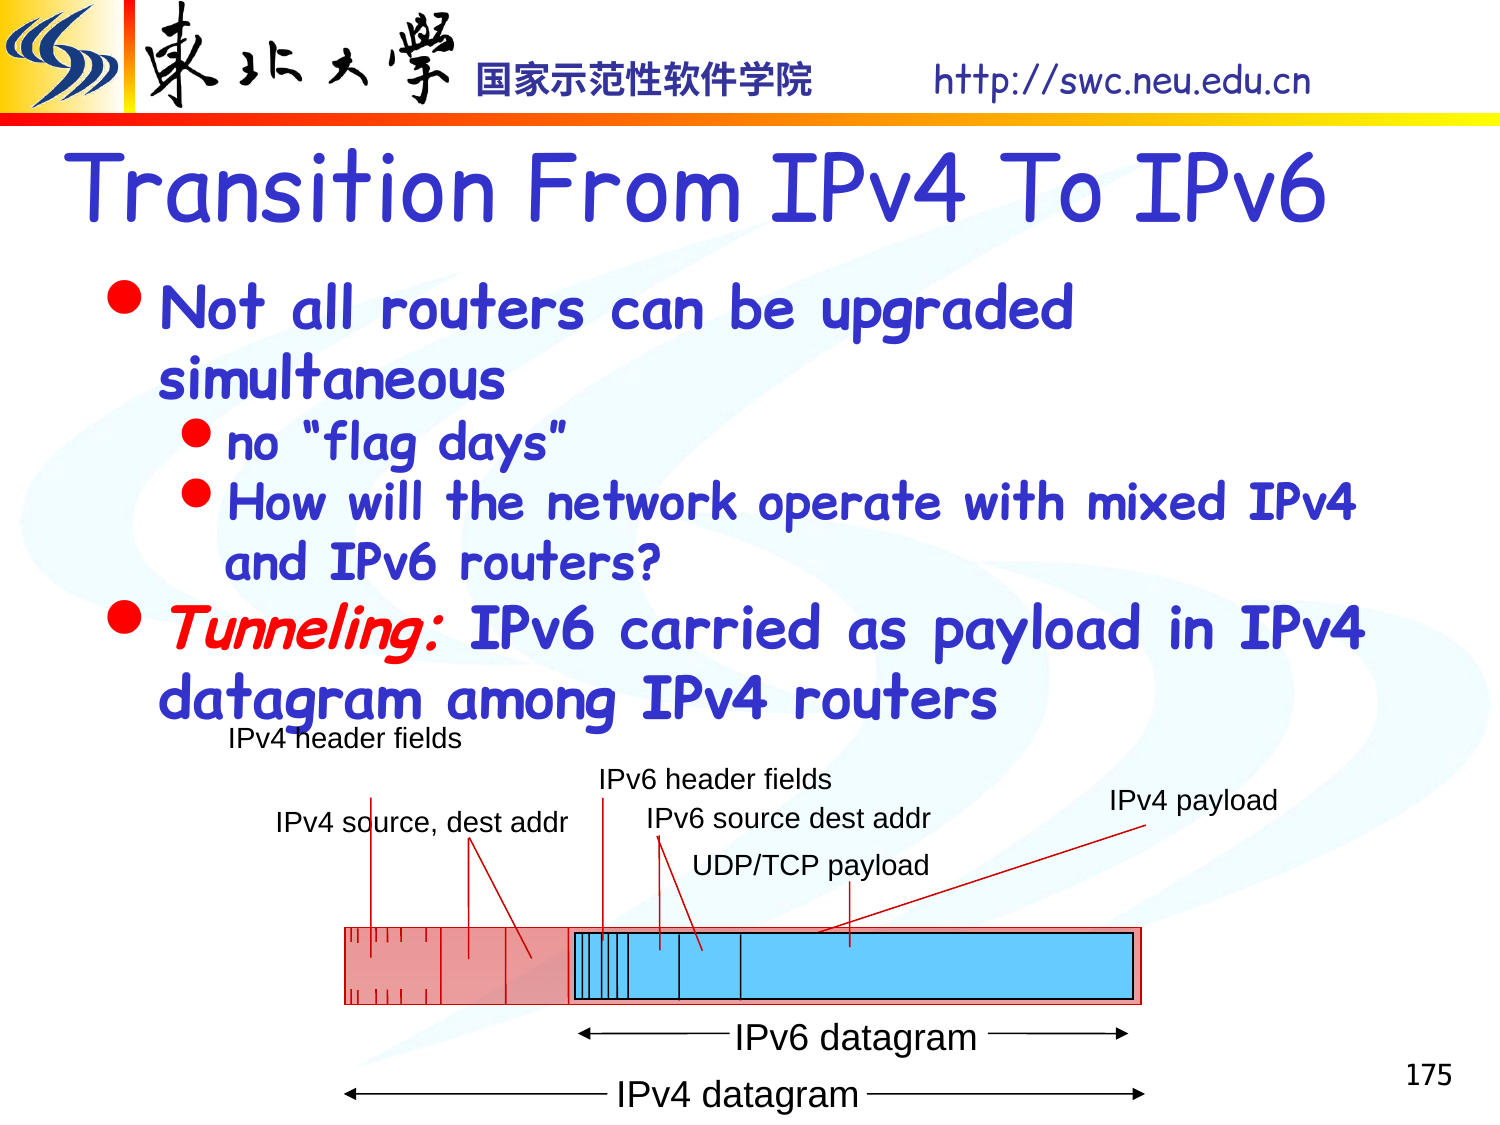

# Transition From IPv4 To IPv6
Not all routers can be upgraded simultaneous
no “flag days”
How will the network operate with mixed IPv4 and IPv6 routers?
Tunneling: IPv6 carried as payload in IPv4 datagram among IPv4 routers
IPv4 header fields
IPv6 header fields
IPv6 source dest addr

UDP/TCP payload

IPv4 payload

IPv4 source, dest addr

IPv6 datagram
175

IPv4 datagram